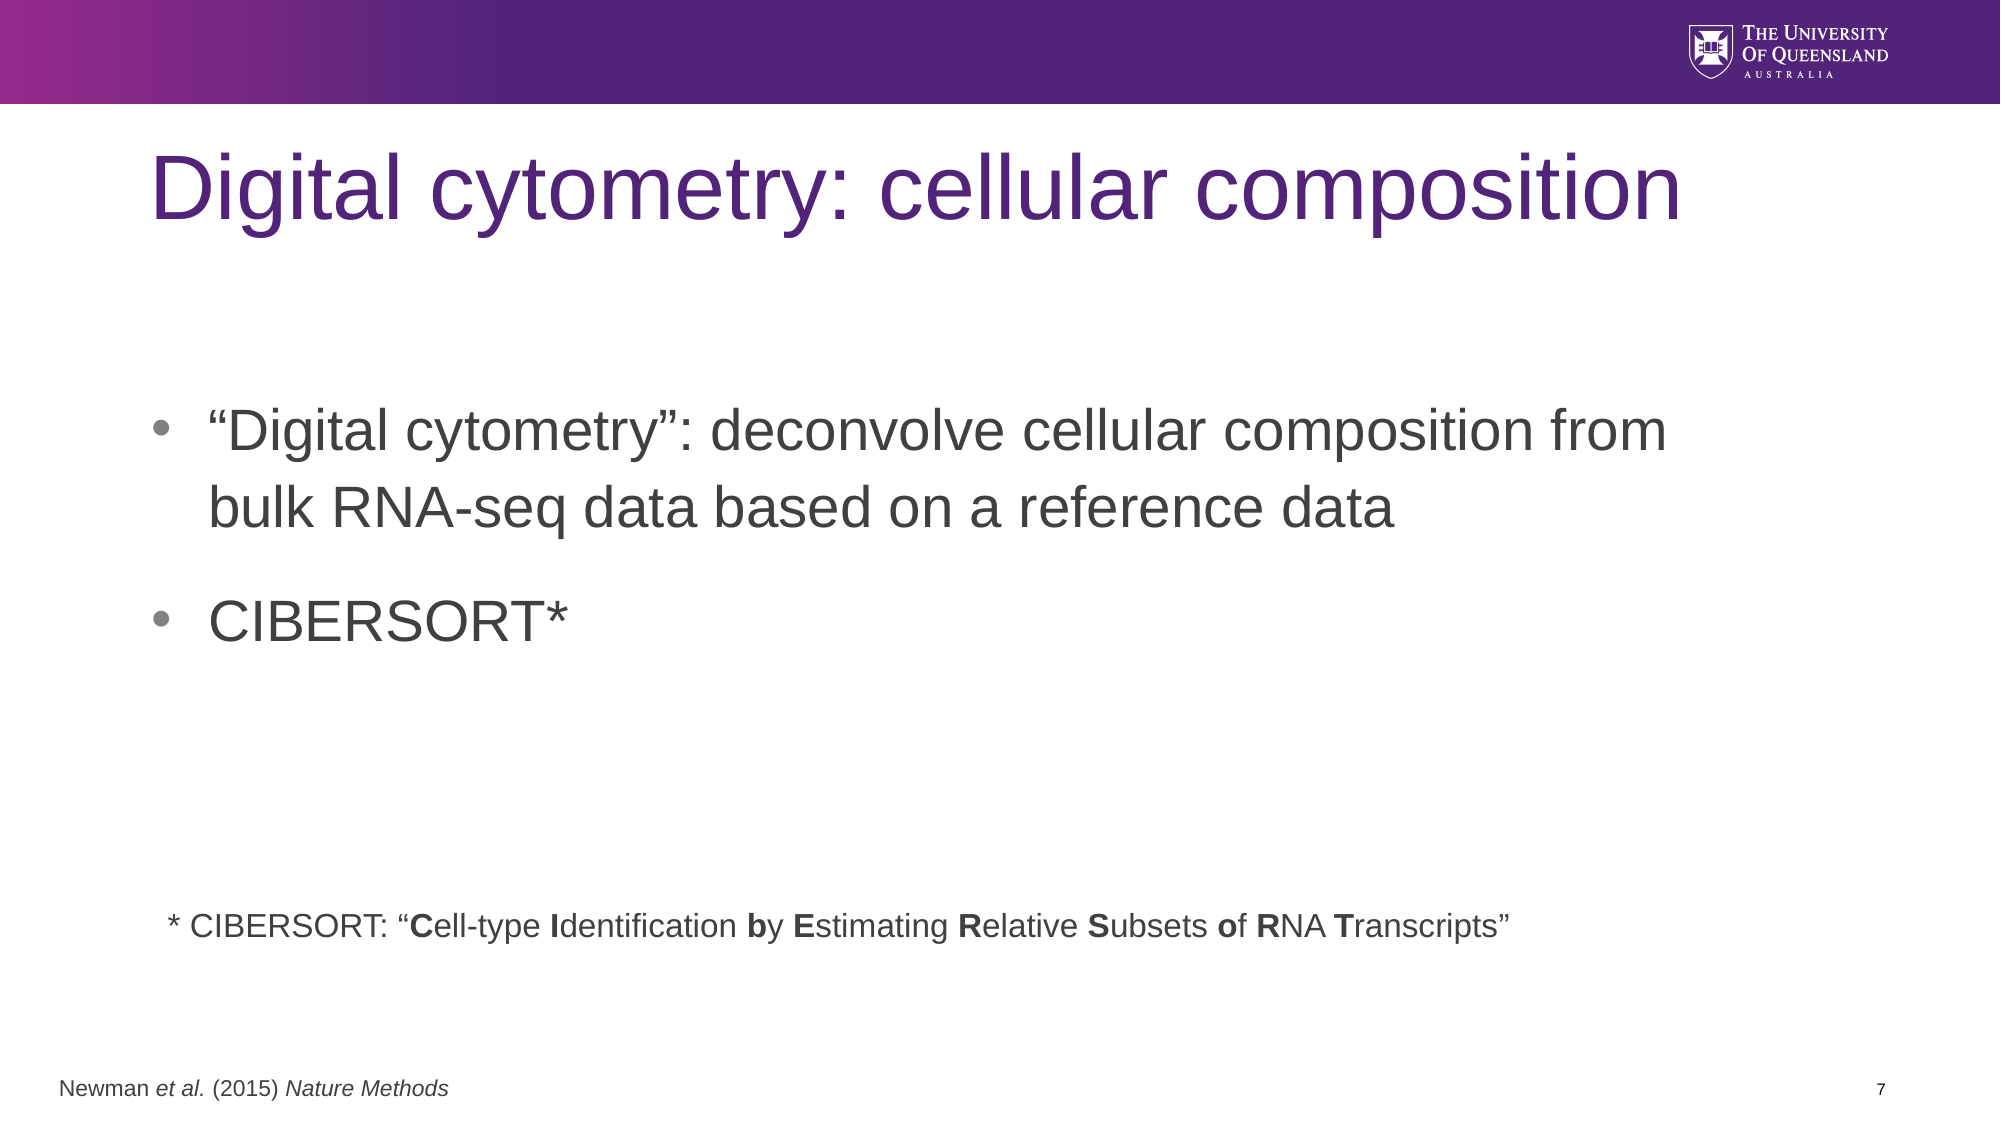

# Digital cytometry: cellular composition
“Digital cytometry”: deconvolve cellular composition from bulk RNA-seq data based on a reference data
CIBERSORT*

* CIBERSORT: “Cell-type Identification by Estimating Relative Subsets of RNA Transcripts”
Newman et al. (2015) Nature Methods
7